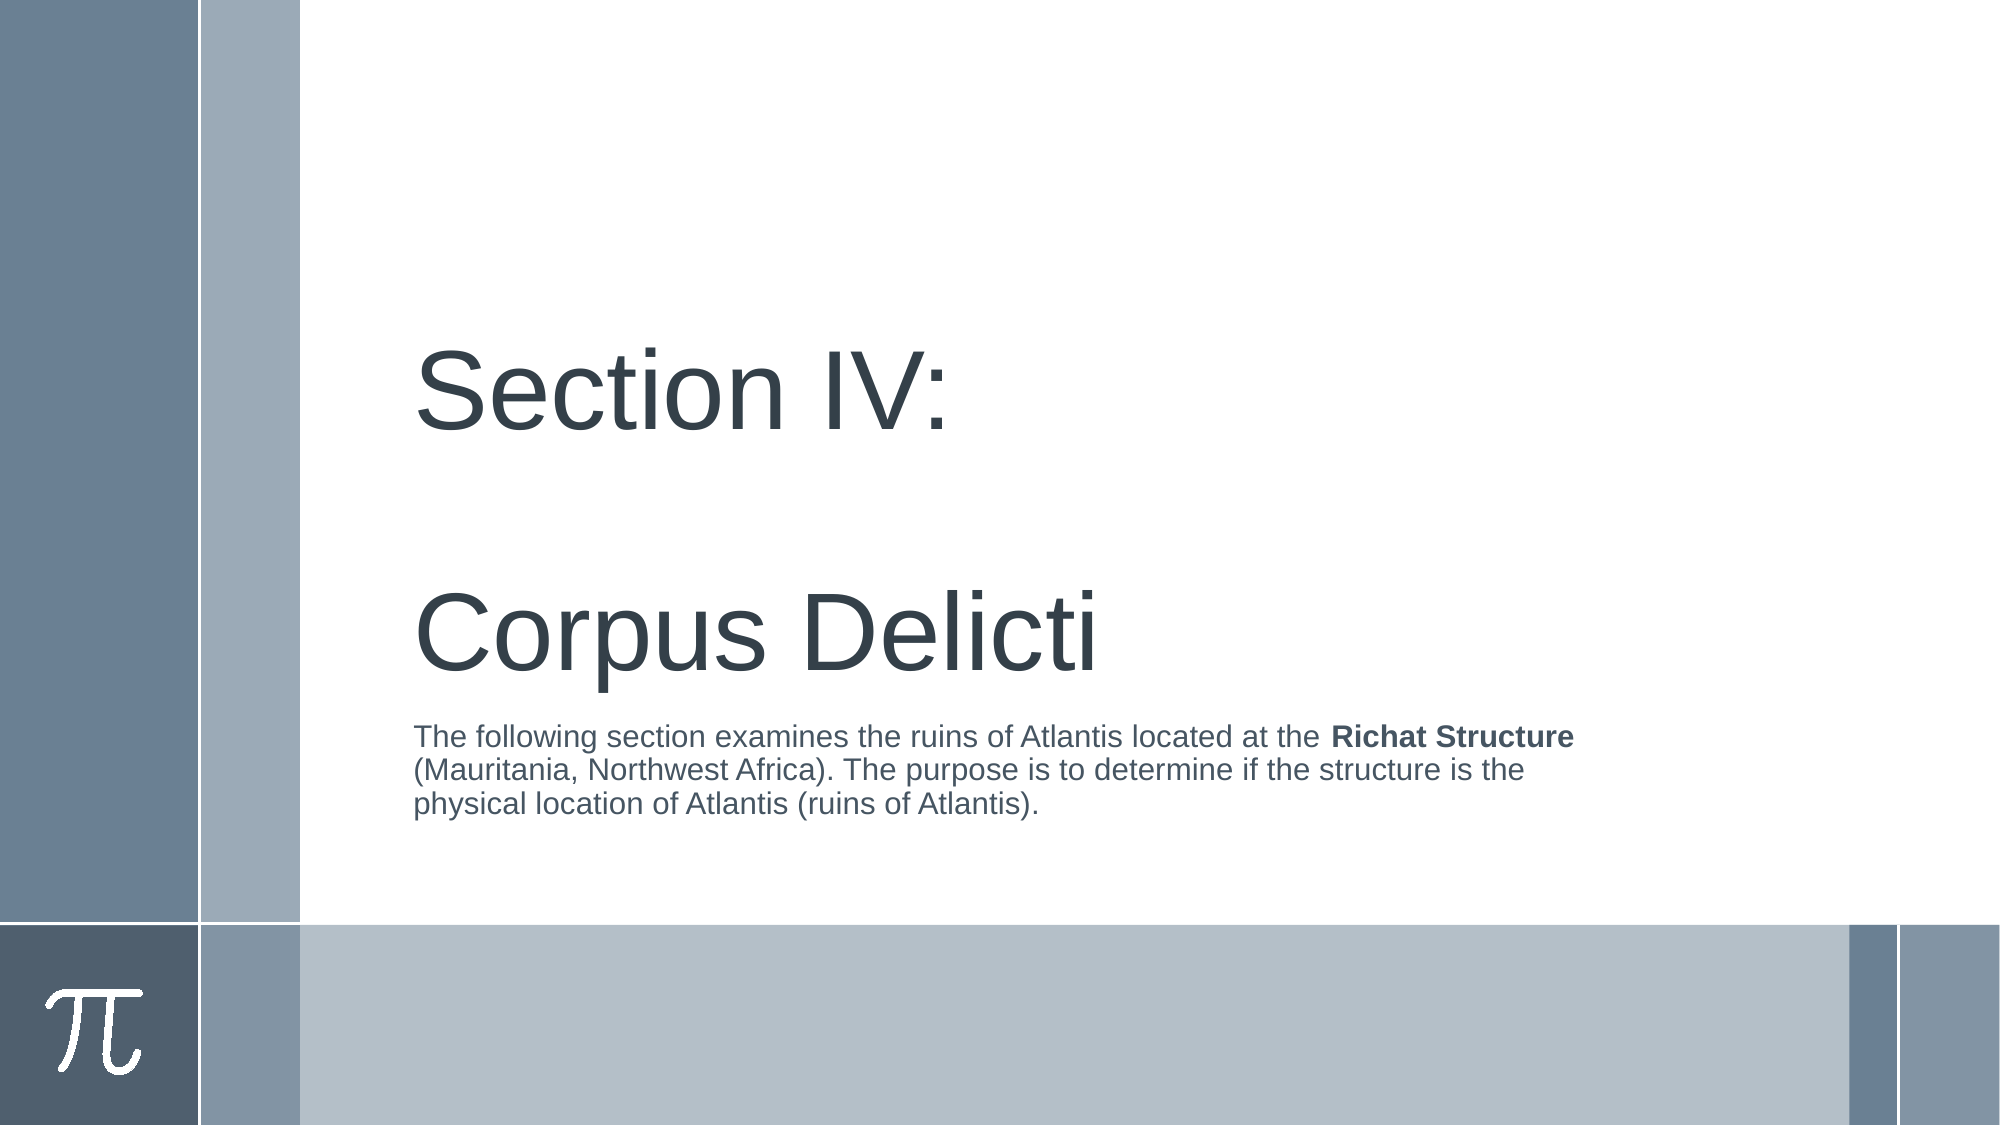

# Section IV: Corpus Delicti
The following section examines the ruins of Atlantis located at the Richat Structure (Mauritania, Northwest Africa). The purpose is to determine if the structure is the physical location of Atlantis (ruins of Atlantis).